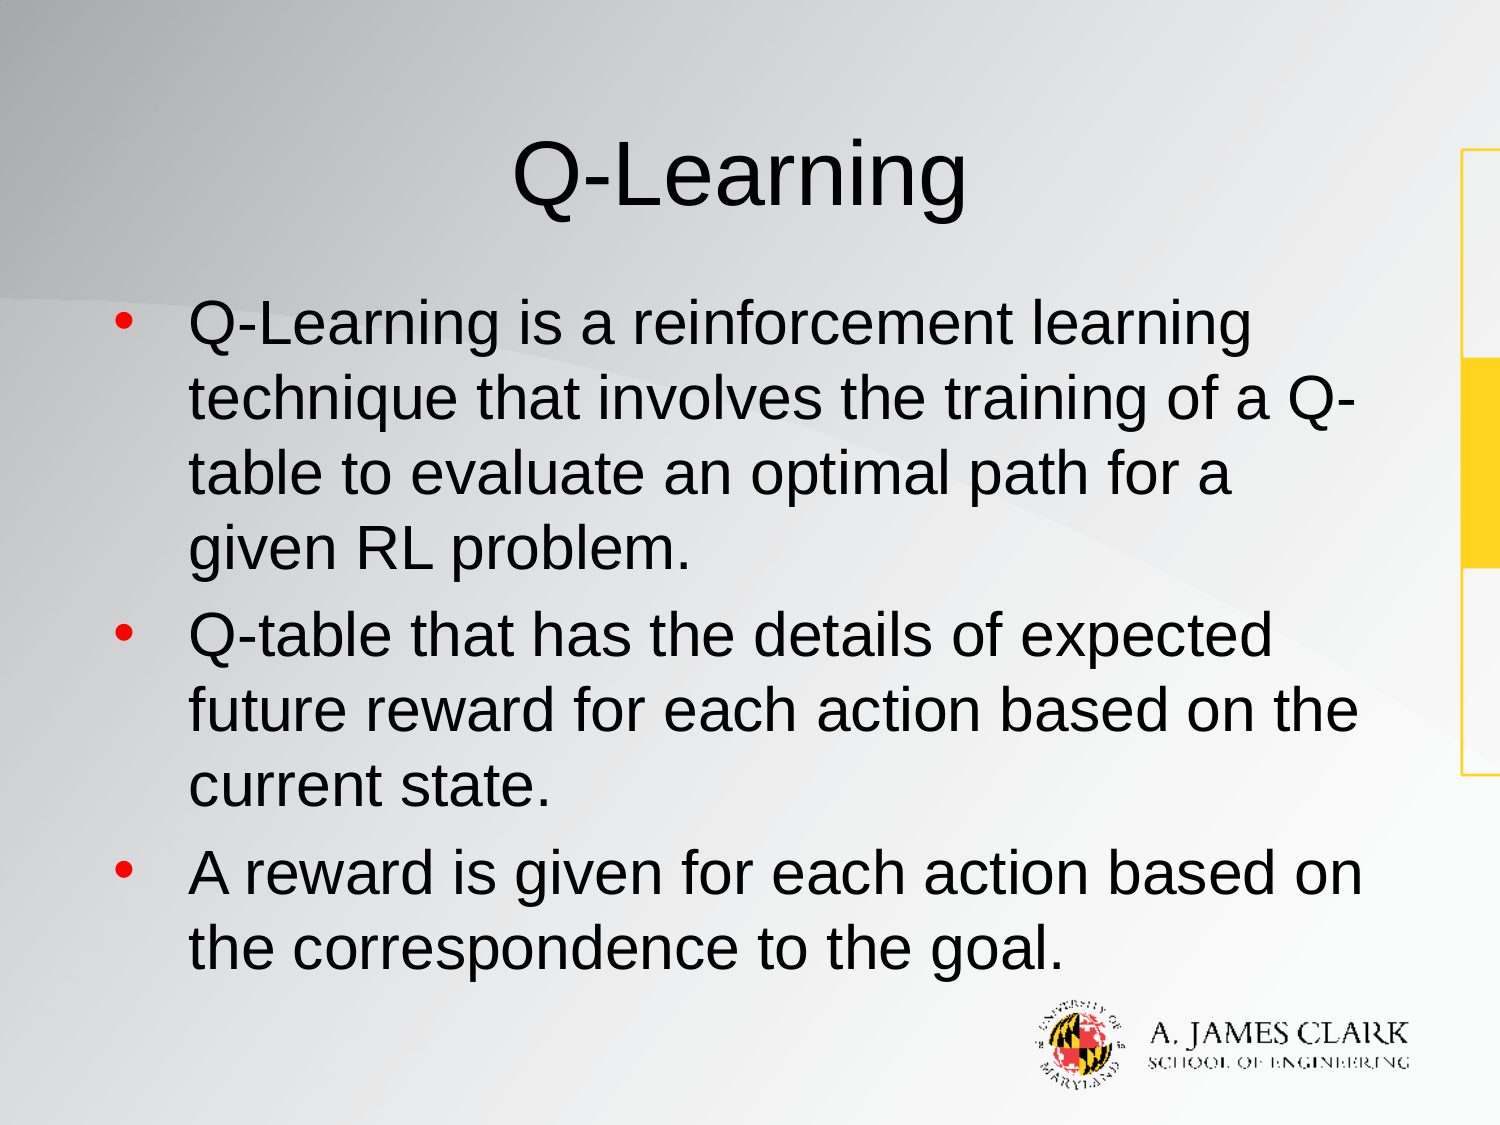

# Q-Learning
Q-Learning is a reinforcement learning technique that involves the training of a Q-table to evaluate an optimal path for a given RL problem.
Q-table that has the details of expected future reward for each action based on the current state.
A reward is given for each action based on the correspondence to the goal.